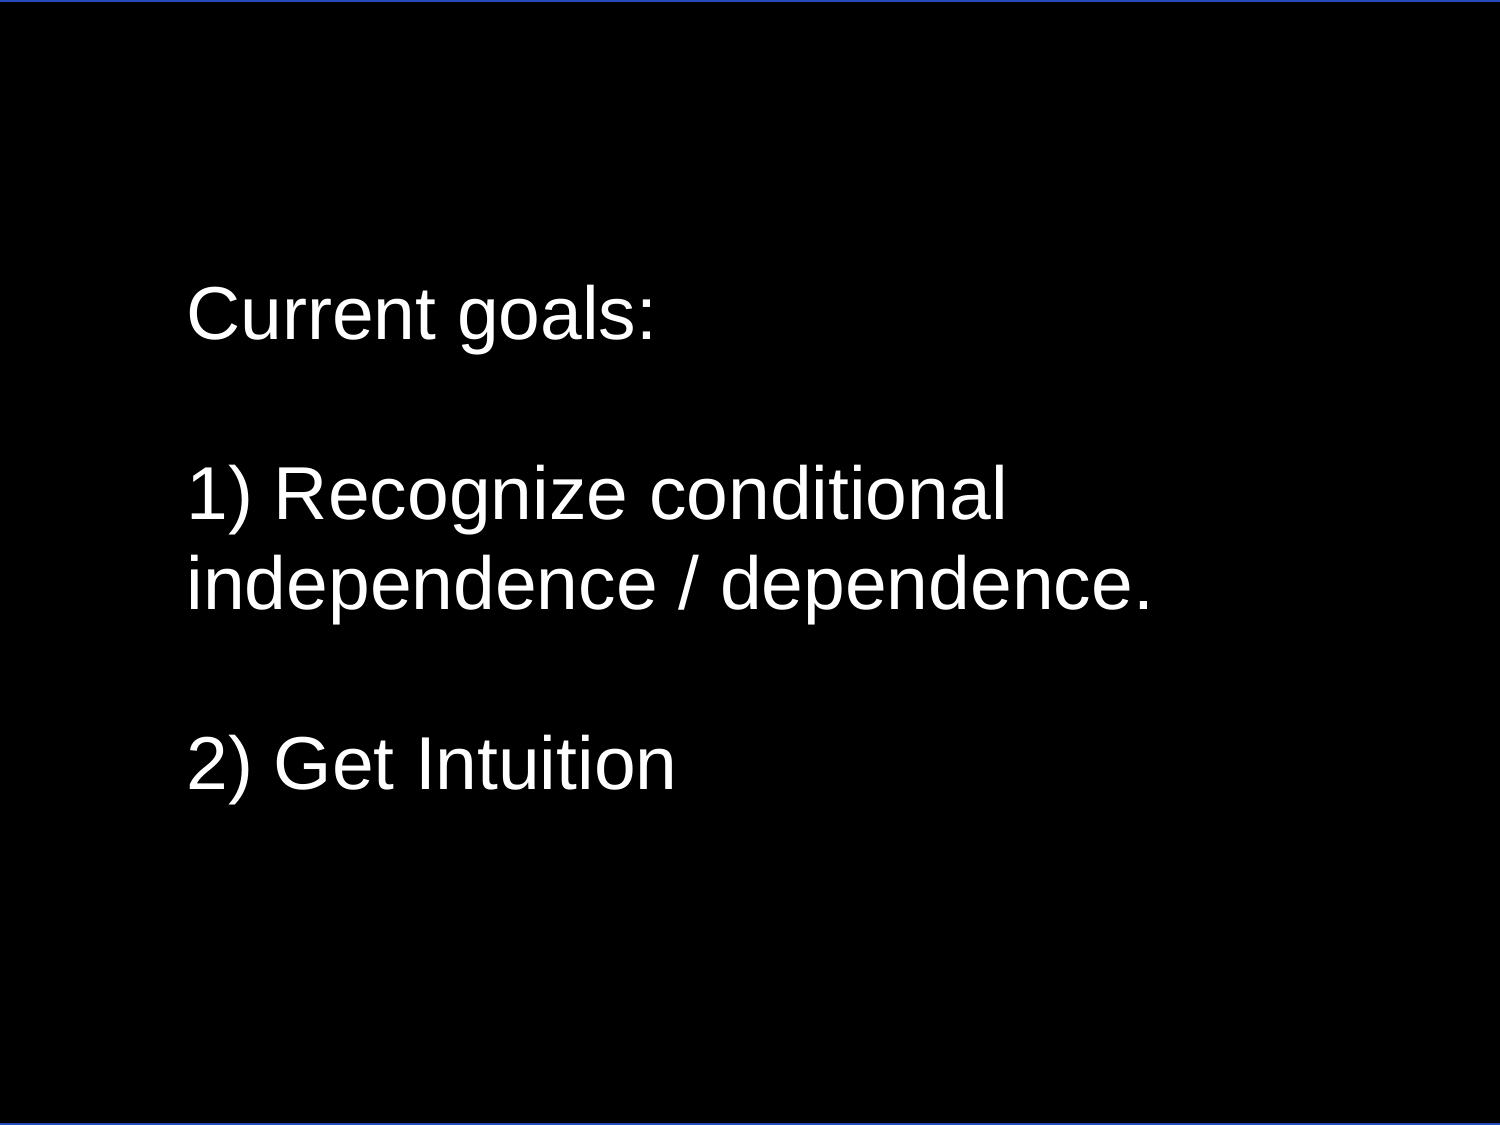

Current goals:

1) Recognize conditional independence / dependence.

2) Get Intuition